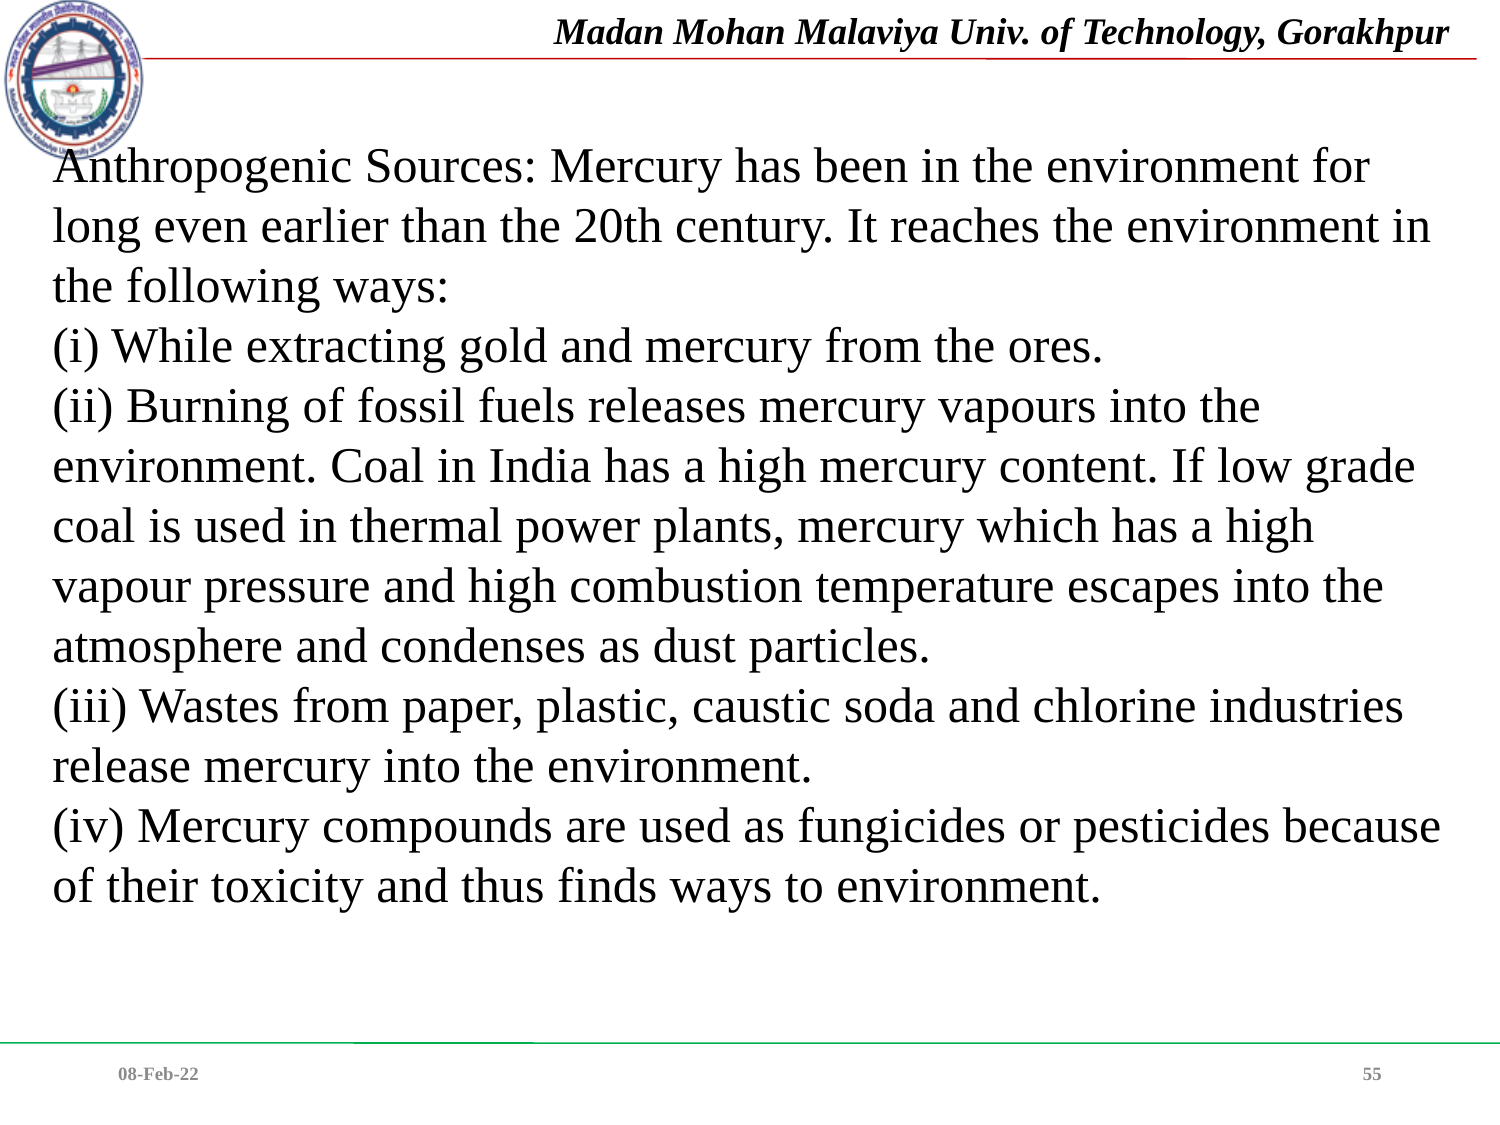

Anthropogenic Sources: Mercury has been in the environment for long even earlier than the 20th century. It reaches the environment in the following ways:
(i) While extracting gold and mercury from the ores.
(ii) Burning of fossil fuels releases mercury vapours into the environment. Coal in India has a high mercury content. If low grade coal is used in thermal power plants, mercury which has a high vapour pressure and high combustion temperature escapes into the
atmosphere and condenses as dust particles.
(iii) Wastes from paper, plastic, caustic soda and chlorine industries release mercury into the environment.
(iv) Mercury compounds are used as fungicides or pesticides because of their toxicity and thus finds ways to environment.
08-Feb-22

55